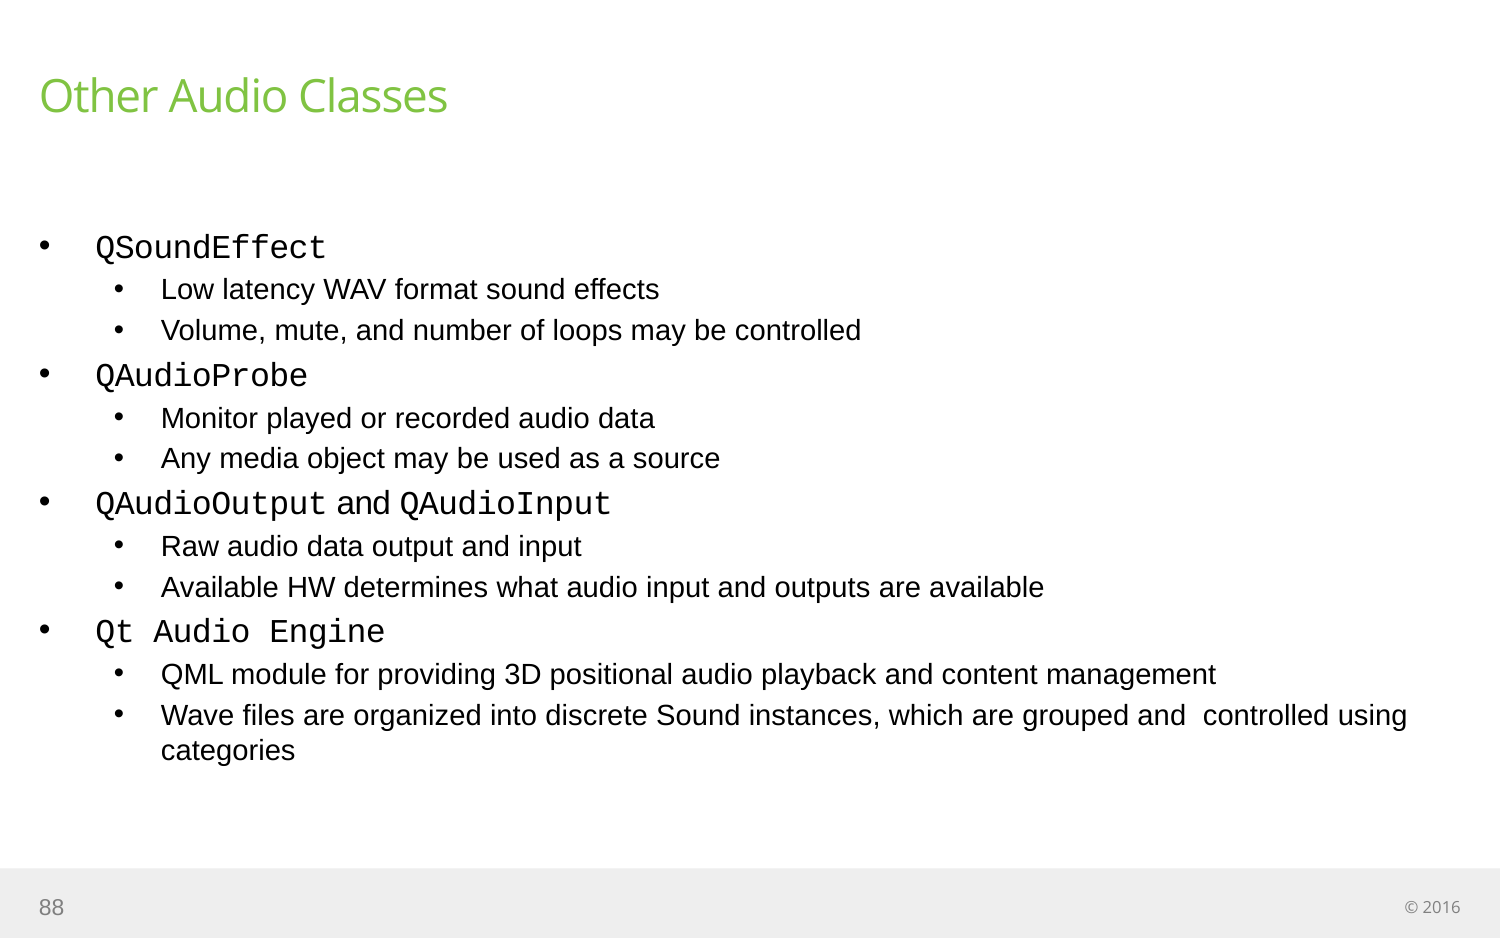

# Other Audio Classes
QSoundEffect
Low latency WAV format sound effects
Volume, mute, and number of loops may be controlled
QAudioProbe
Monitor played or recorded audio data
Any media object may be used as a source
QAudioOutput and QAudioInput
Raw audio data output and input
Available HW determines what audio input and outputs are available
Qt Audio Engine
QML module for providing 3D positional audio playback and content management
Wave files are organized into discrete Sound instances, which are grouped and  controlled using categories

88
© 2016